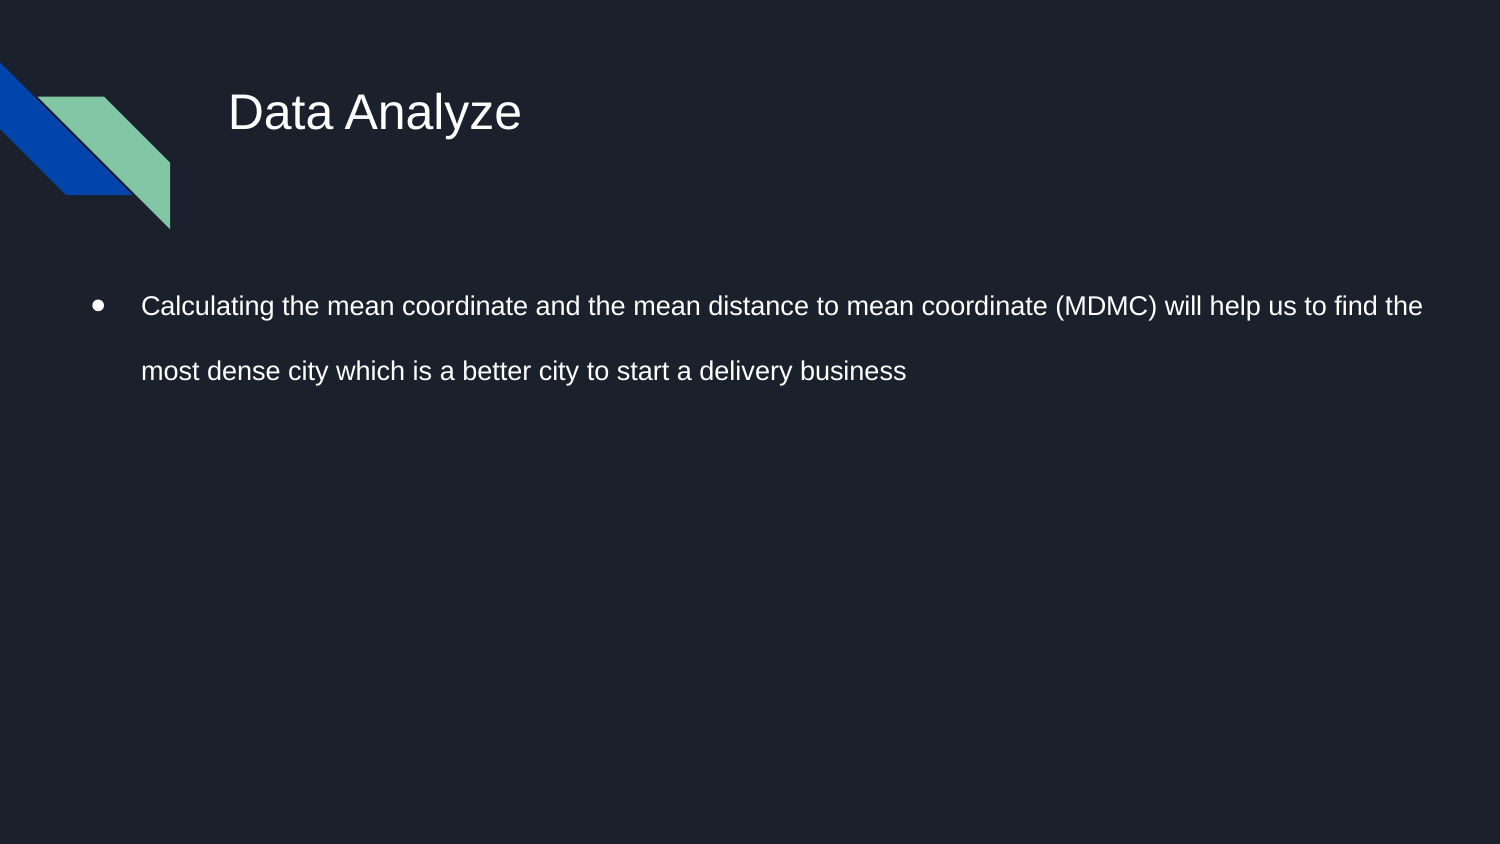

# Data Analyze
Calculating the mean coordinate and the mean distance to mean coordinate (MDMC) will help us to find the most dense city which is a better city to start a delivery business